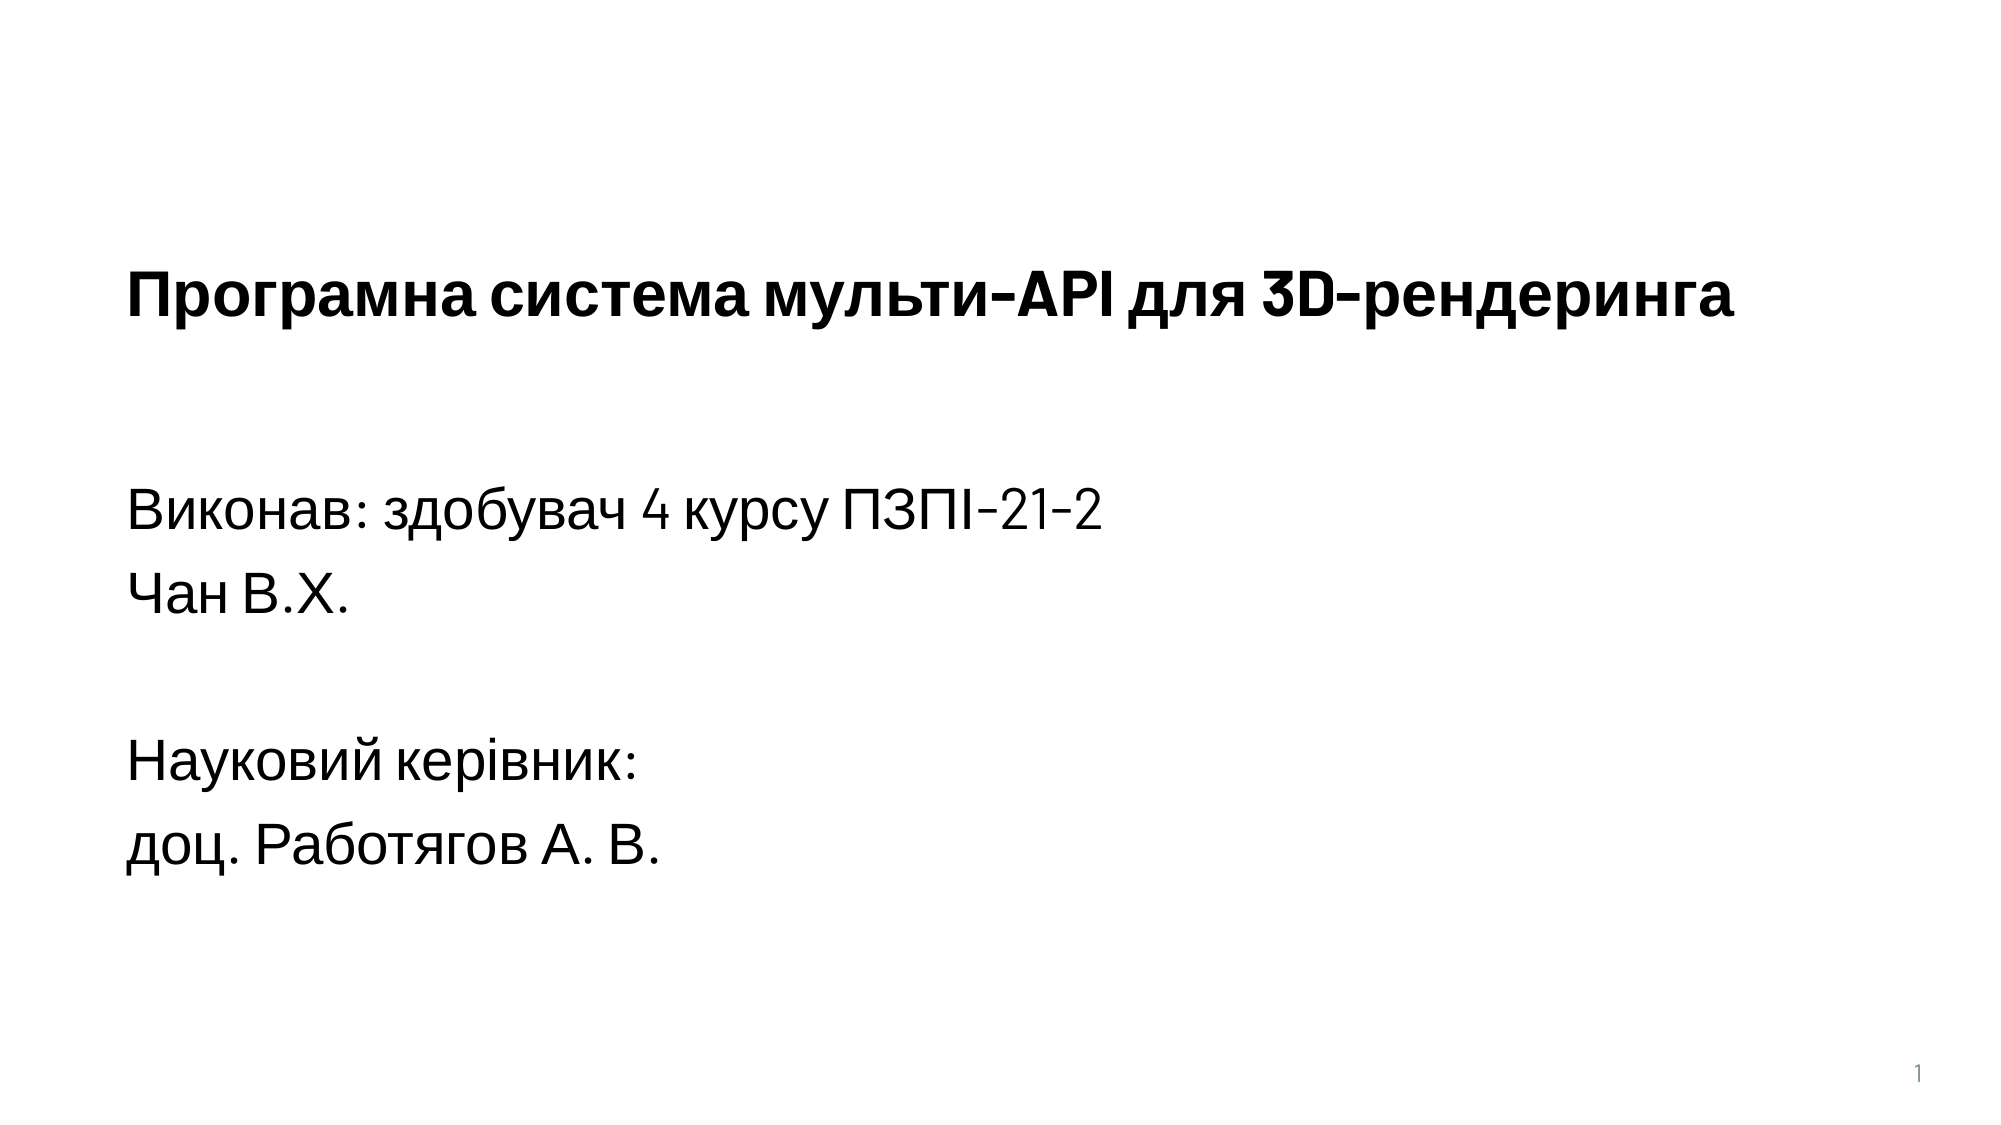

# Програмна система мульти-API для 3D-рендеринга
Виконав: здобувач 4 курсу ПЗПІ-21-2
Чан В.Х.

Науковий керівник:
доц. Работягов А. В.
1